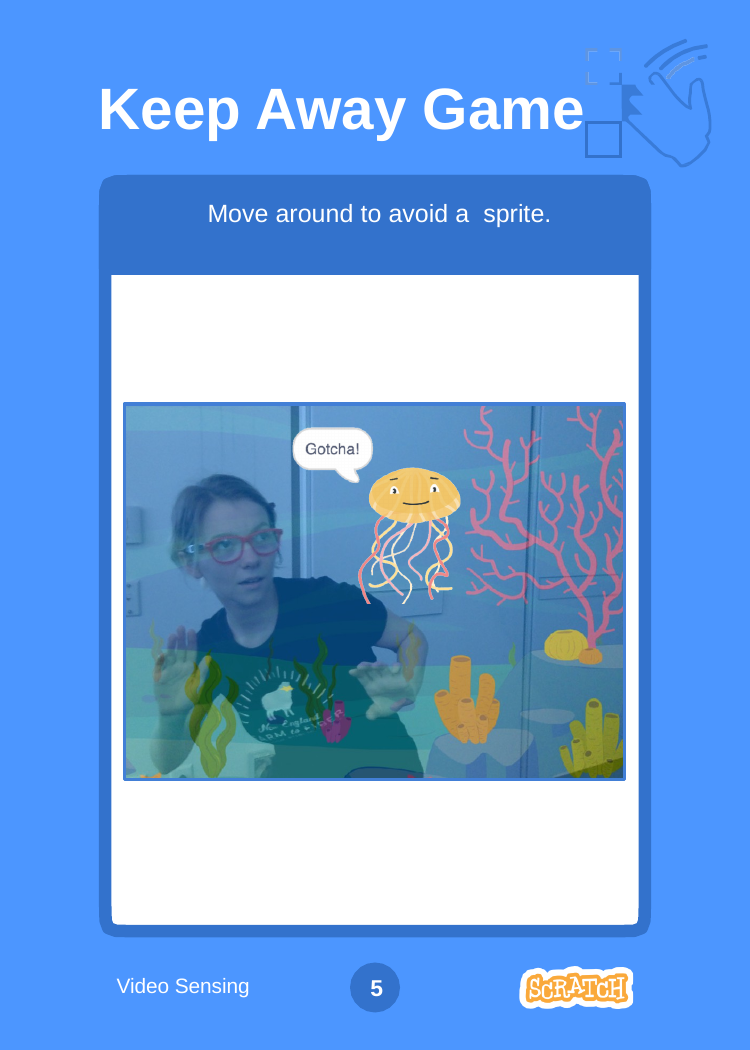

# Keep Away Game

Move around to avoid a  sprite.

Video Sensing
5